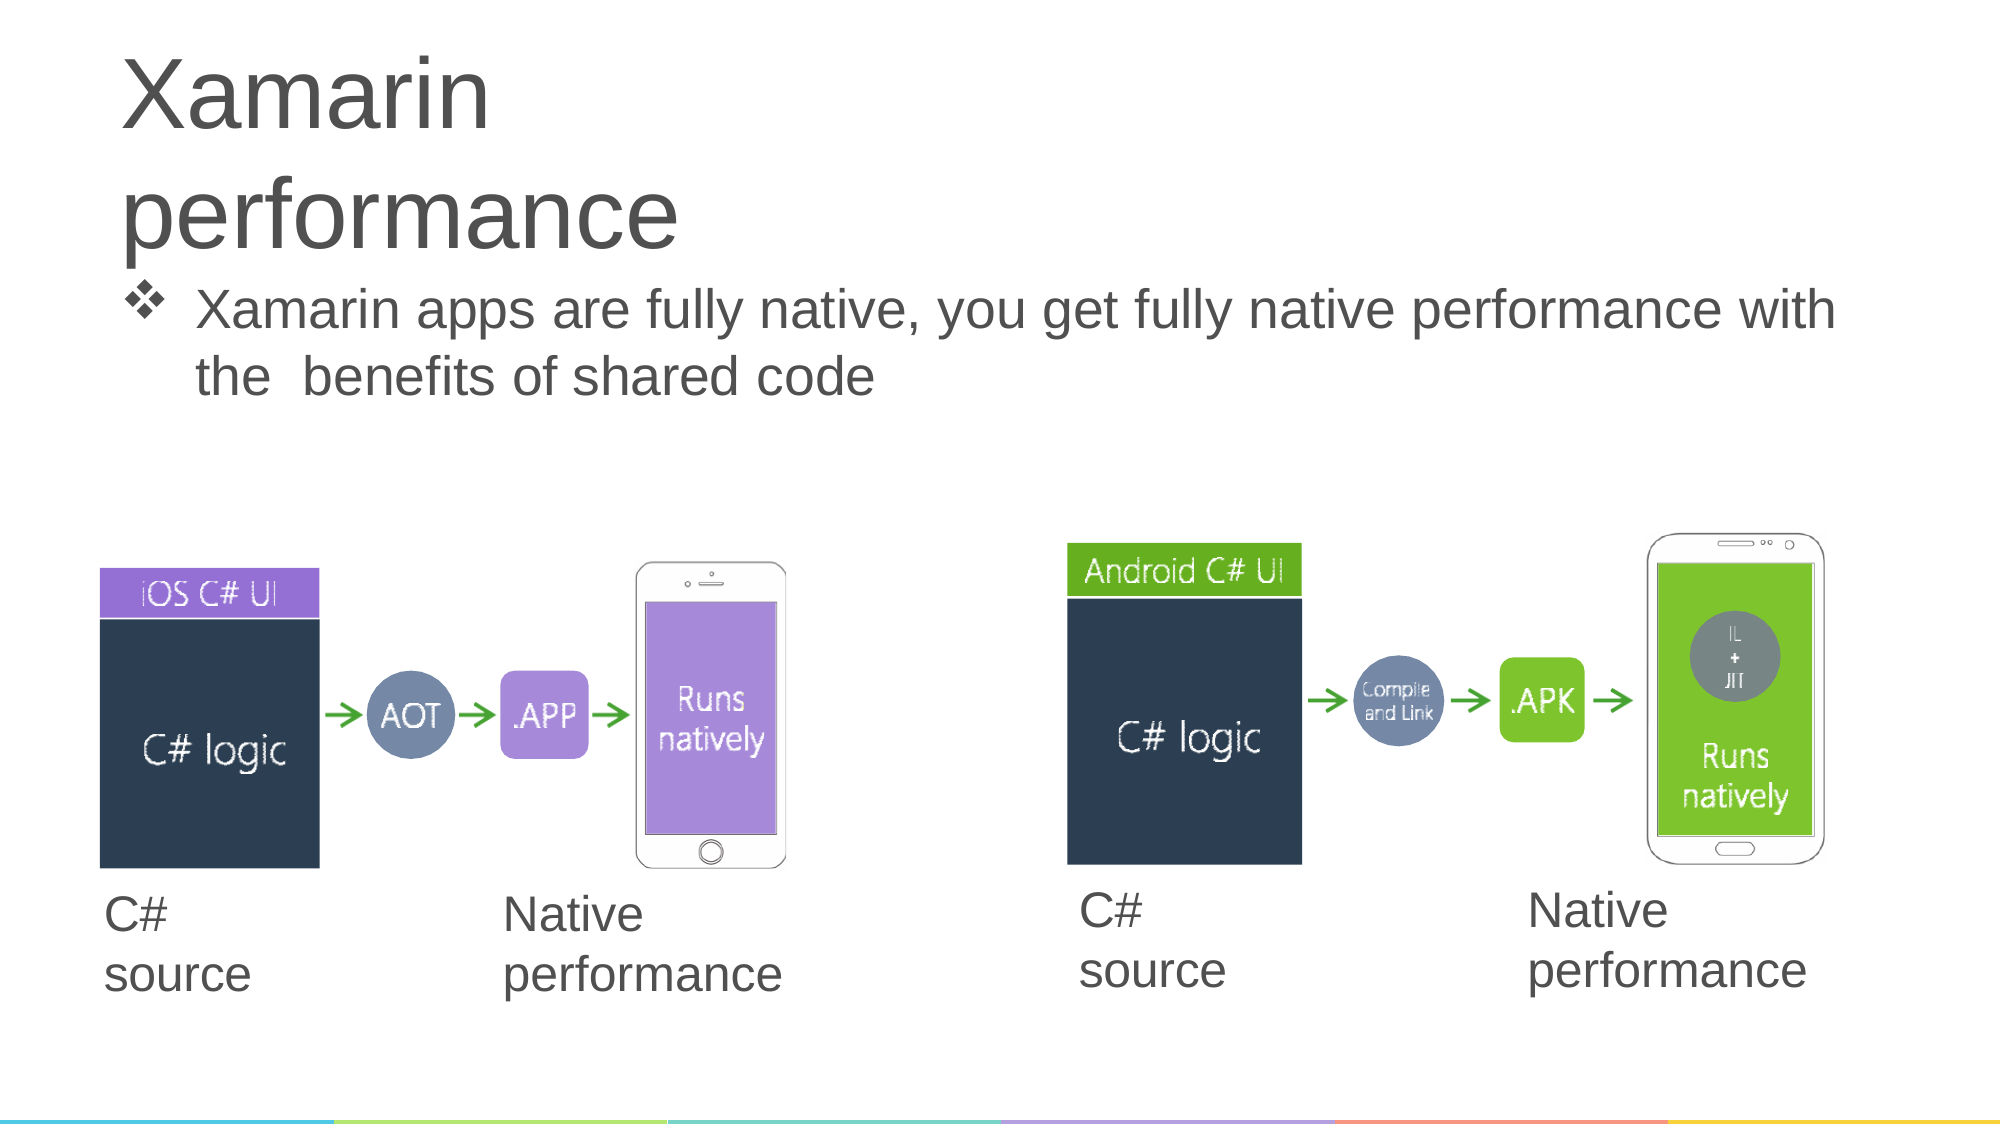

# Xamarin performance
Xamarin apps are fully native, you get fully native performance with the  benefits of shared code

C# source
Native performance
C# source
Native performance